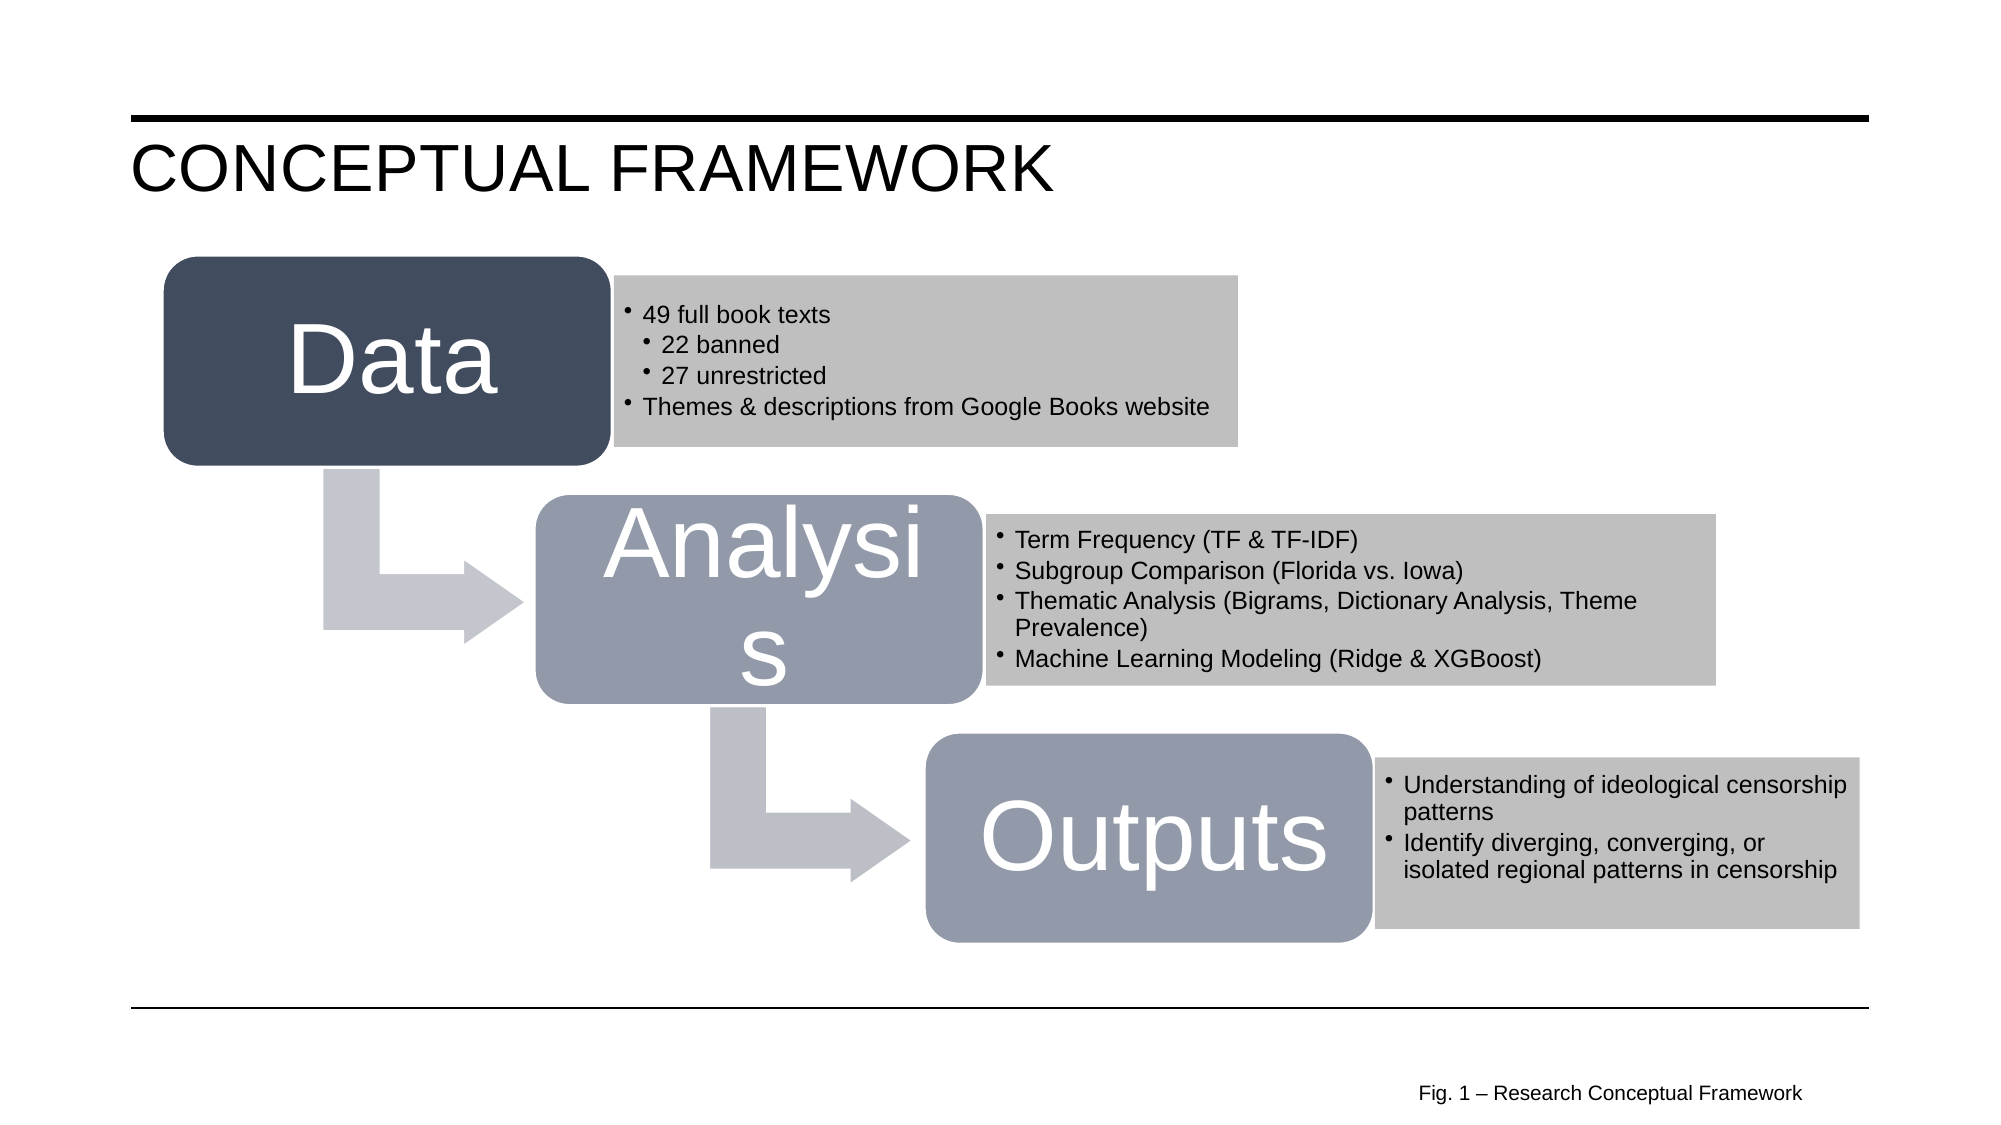

# Conceptual framework
Data
49 full book texts
22 banned
27 unrestricted
Themes & descriptions from Google Books website
Analysis
Term Frequency (TF & TF-IDF)
Subgroup Comparison (Florida vs. Iowa)
Thematic Analysis (Bigrams, Dictionary Analysis, Theme Prevalence)
Machine Learning Modeling (Ridge & XGBoost)
Outputs
Understanding of ideological censorship patterns
Identify diverging, converging, or isolated regional patterns in censorship

Fig. 1 – Research Conceptual Framework